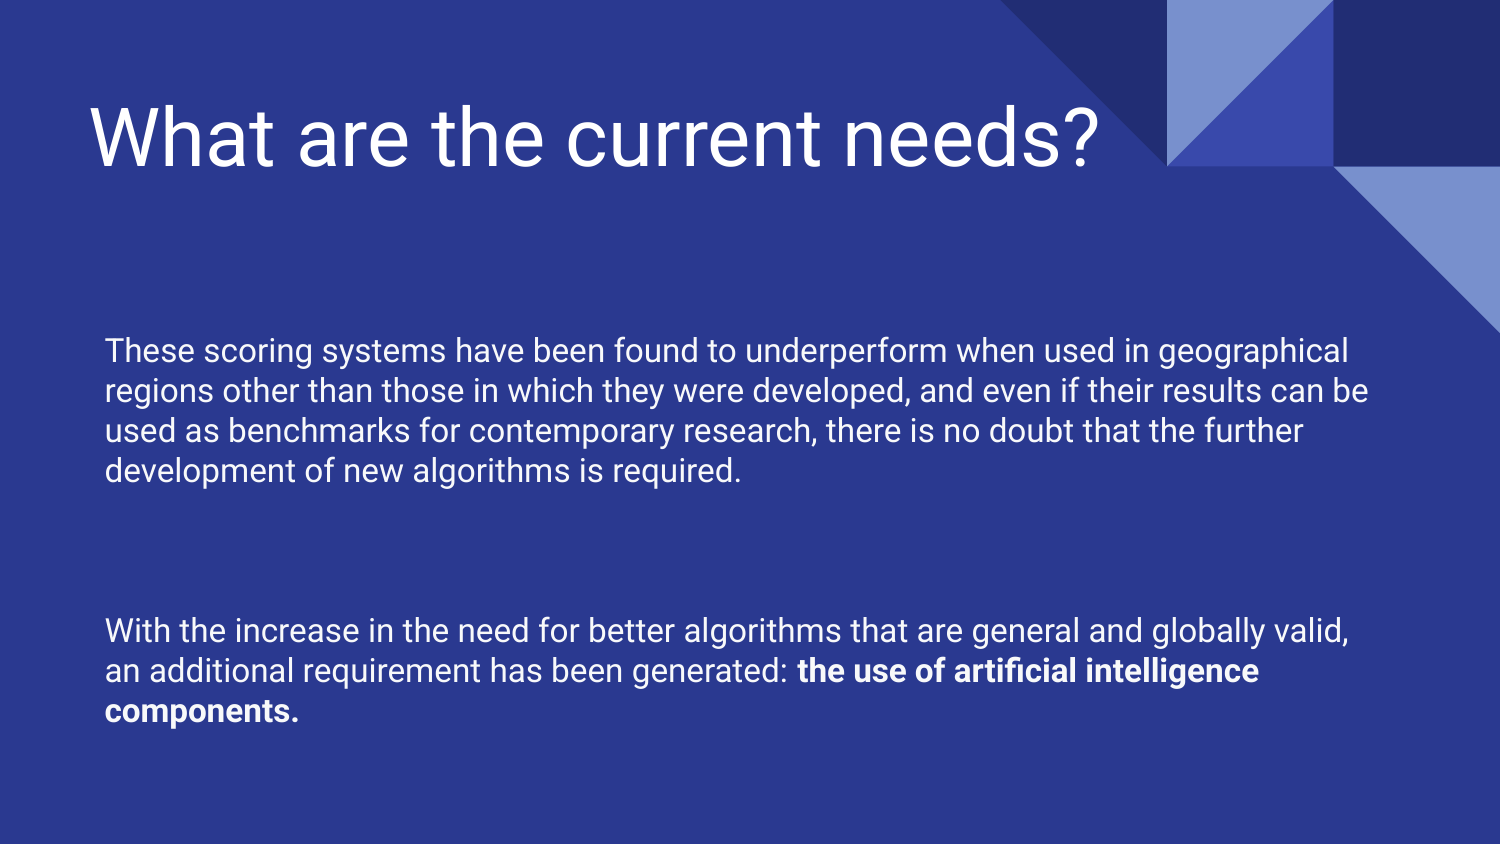

# What are the current needs?

These scoring systems have been found to underperform when used in geographical regions other than those in which they were developed, and even if their results can be used as benchmarks for contemporary research, there is no doubt that the further development of new algorithms is required.

With the increase in the need for better algorithms that are general and globally valid, an additional requirement has been generated: the use of artificial intelligence components.